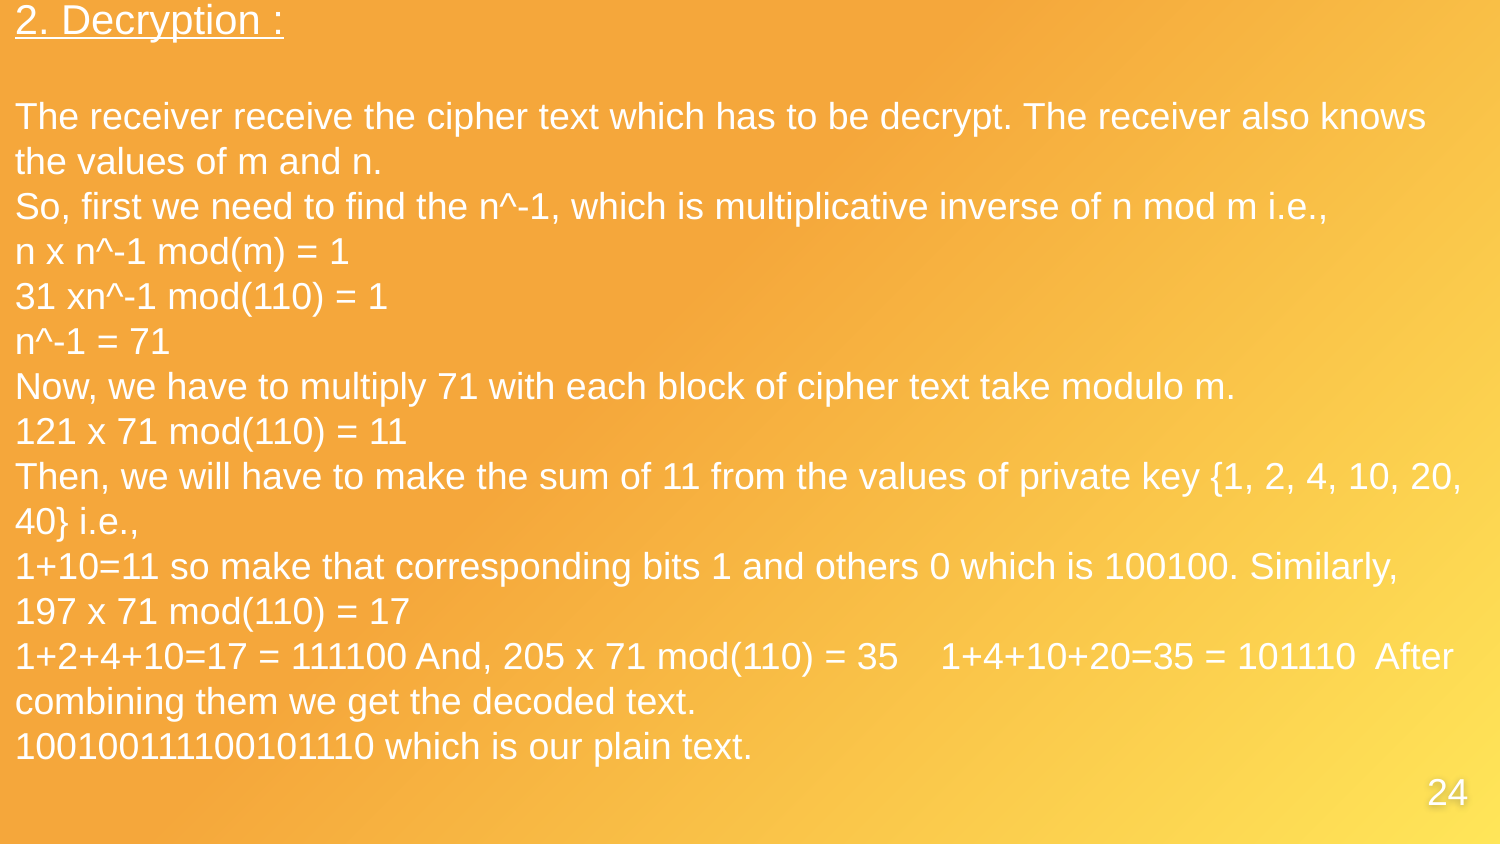

2. Decryption :

The receiver receive the cipher text which has to be decrypt. The receiver also knows the values of m and n.
So, first we need to find the n^-1, which is multiplicative inverse of n mod m i.e.,
n x n^-1 mod(m) = 1
31 xn^-1 mod(110) = 1
n^-1 = 71
Now, we have to multiply 71 with each block of cipher text take modulo m.
121 x 71 mod(110) = 11
Then, we will have to make the sum of 11 from the values of private key {1, 2, 4, 10, 20, 40} i.e.,
1+10=11 so make that corresponding bits 1 and others 0 which is 100100. Similarly,
197 x 71 mod(110) = 17
1+2+4+10=17 = 111100 And, 205 x 71 mod(110) = 35    1+4+10+20=35 = 101110  After combining them we get the decoded text.
100100111100101110 which is our plain text.
24